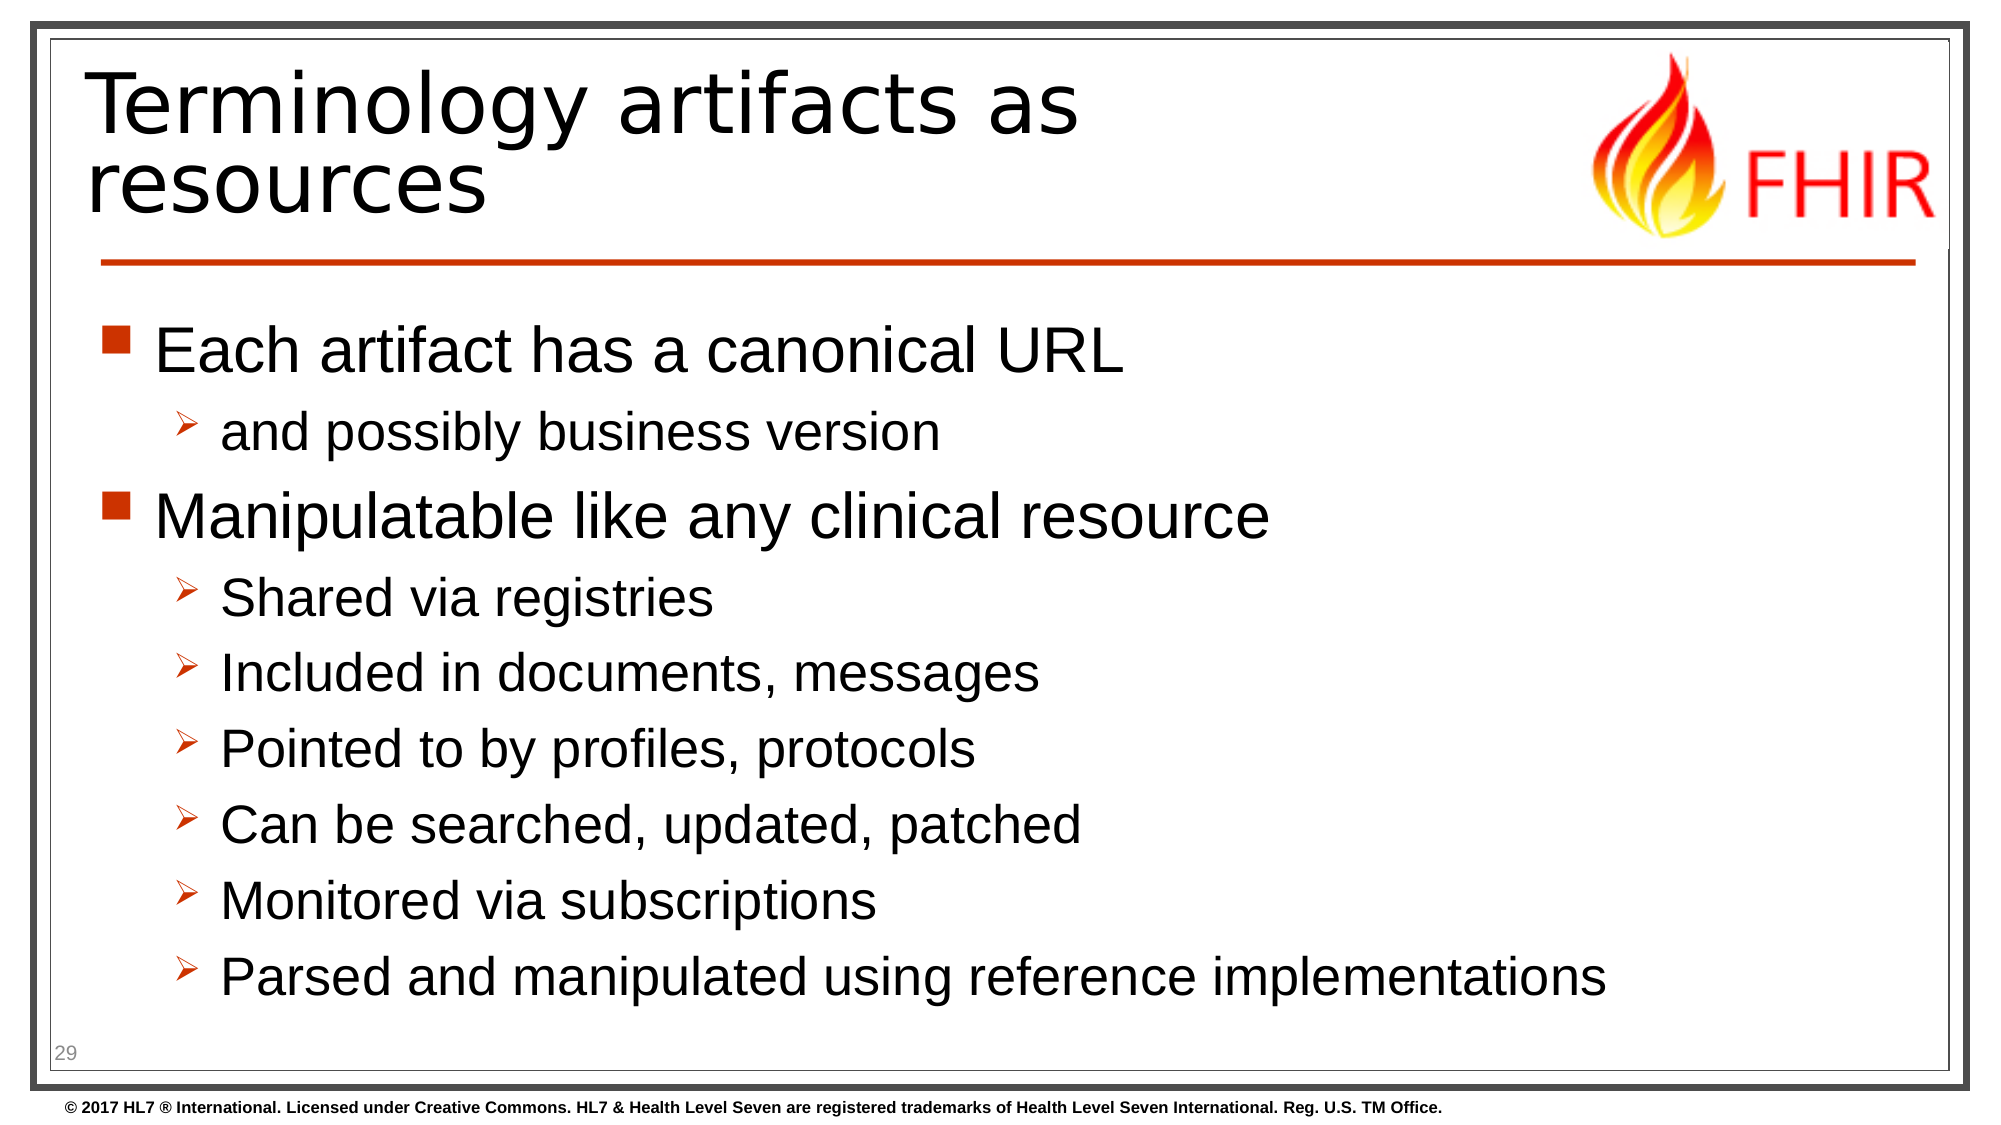

29
# Terminology artifacts as resources
Each artifact has a canonical URL
and possibly business version
Manipulatable like any clinical resource
Shared via registries
Included in documents, messages
Pointed to by profiles, protocols
Can be searched, updated, patched
Monitored via subscriptions
Parsed and manipulated using reference implementations